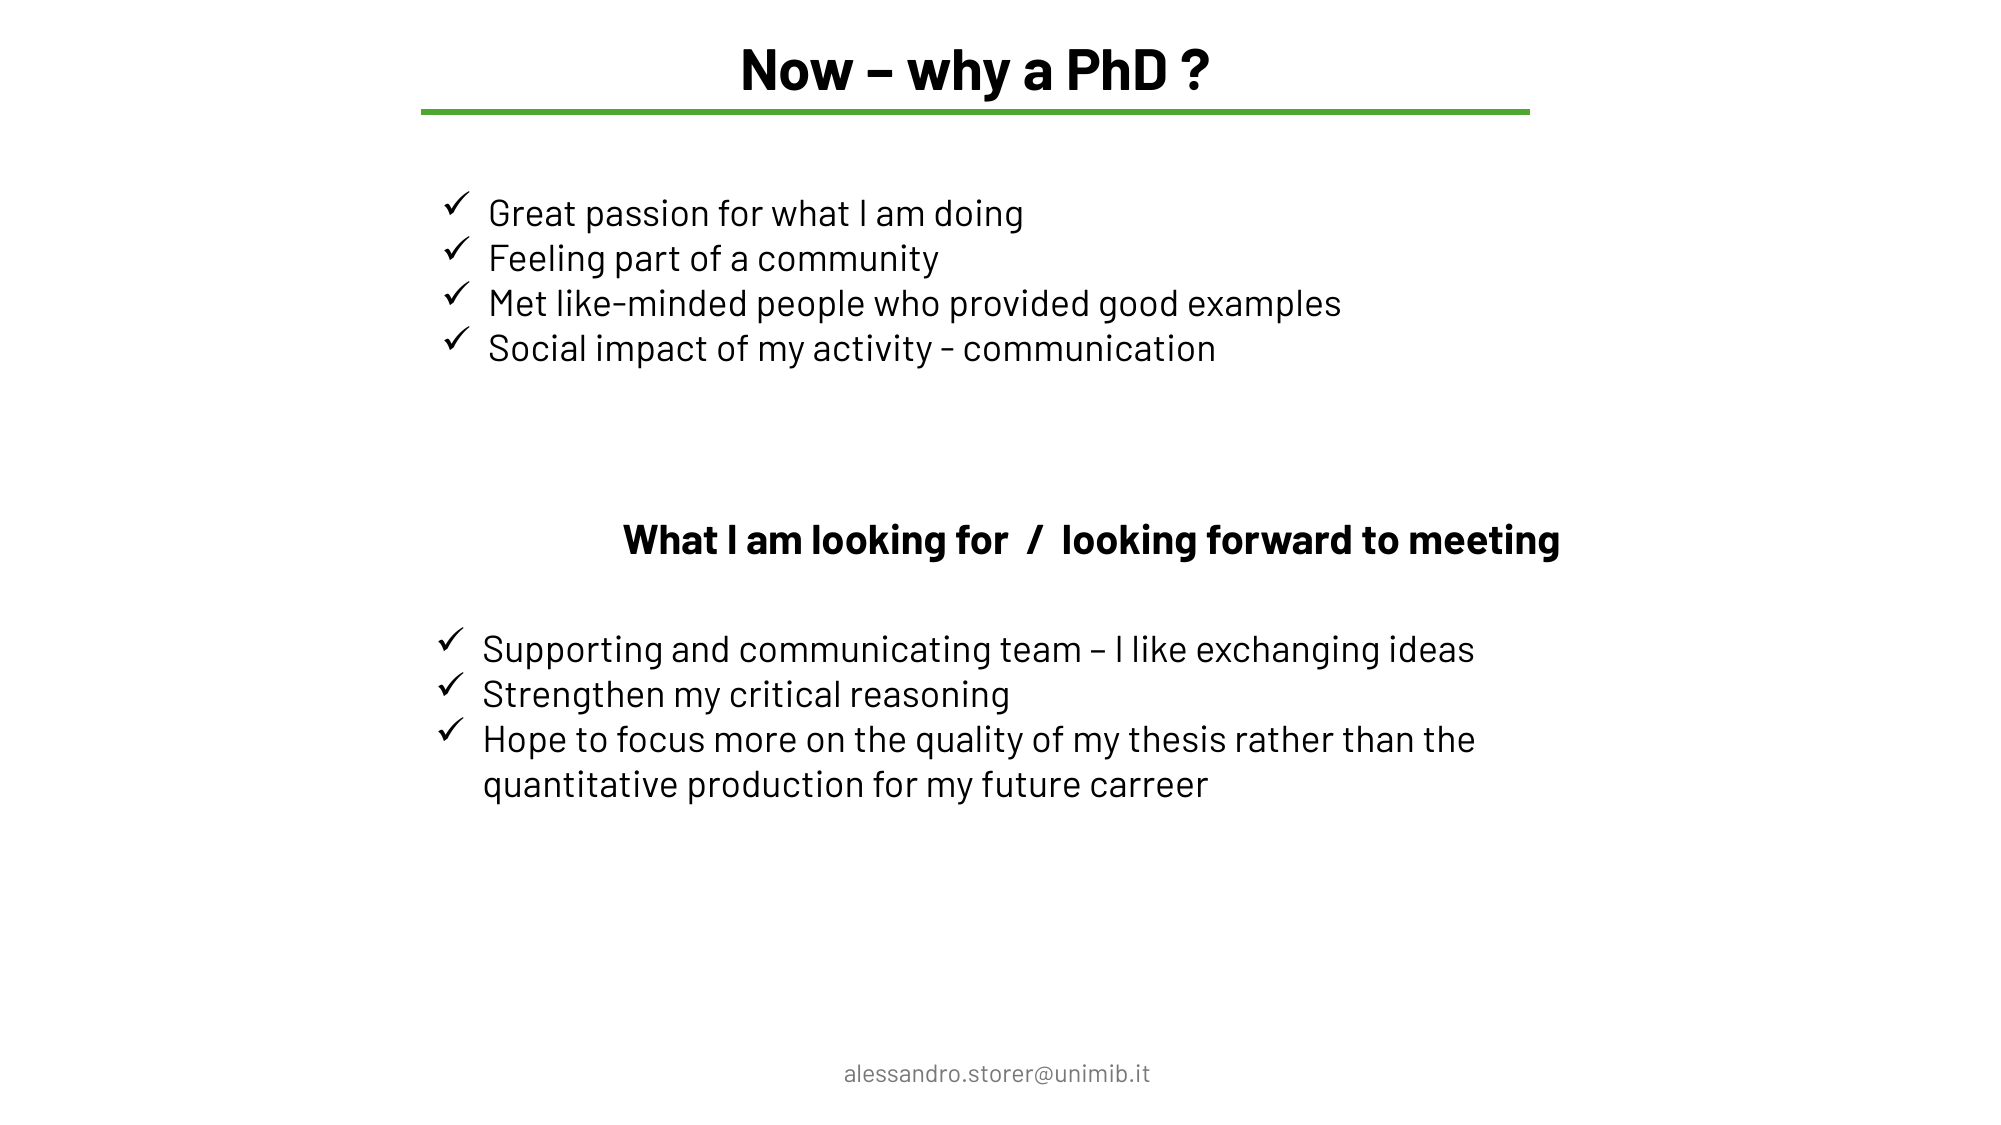

Now – why a PhD ?
Great passion for what I am doing
Feeling part of a community
Met like-minded people who provided good examples
Social impact of my activity - communication

What I am looking for  /  looking forward to meeting
Supporting and communicating team – I like exchanging ideas
Strengthen my critical reasoning
Hope to focus more on the quality of my thesis rather than the quantitative production for my future carreer

alessandro.storer@unimib.it